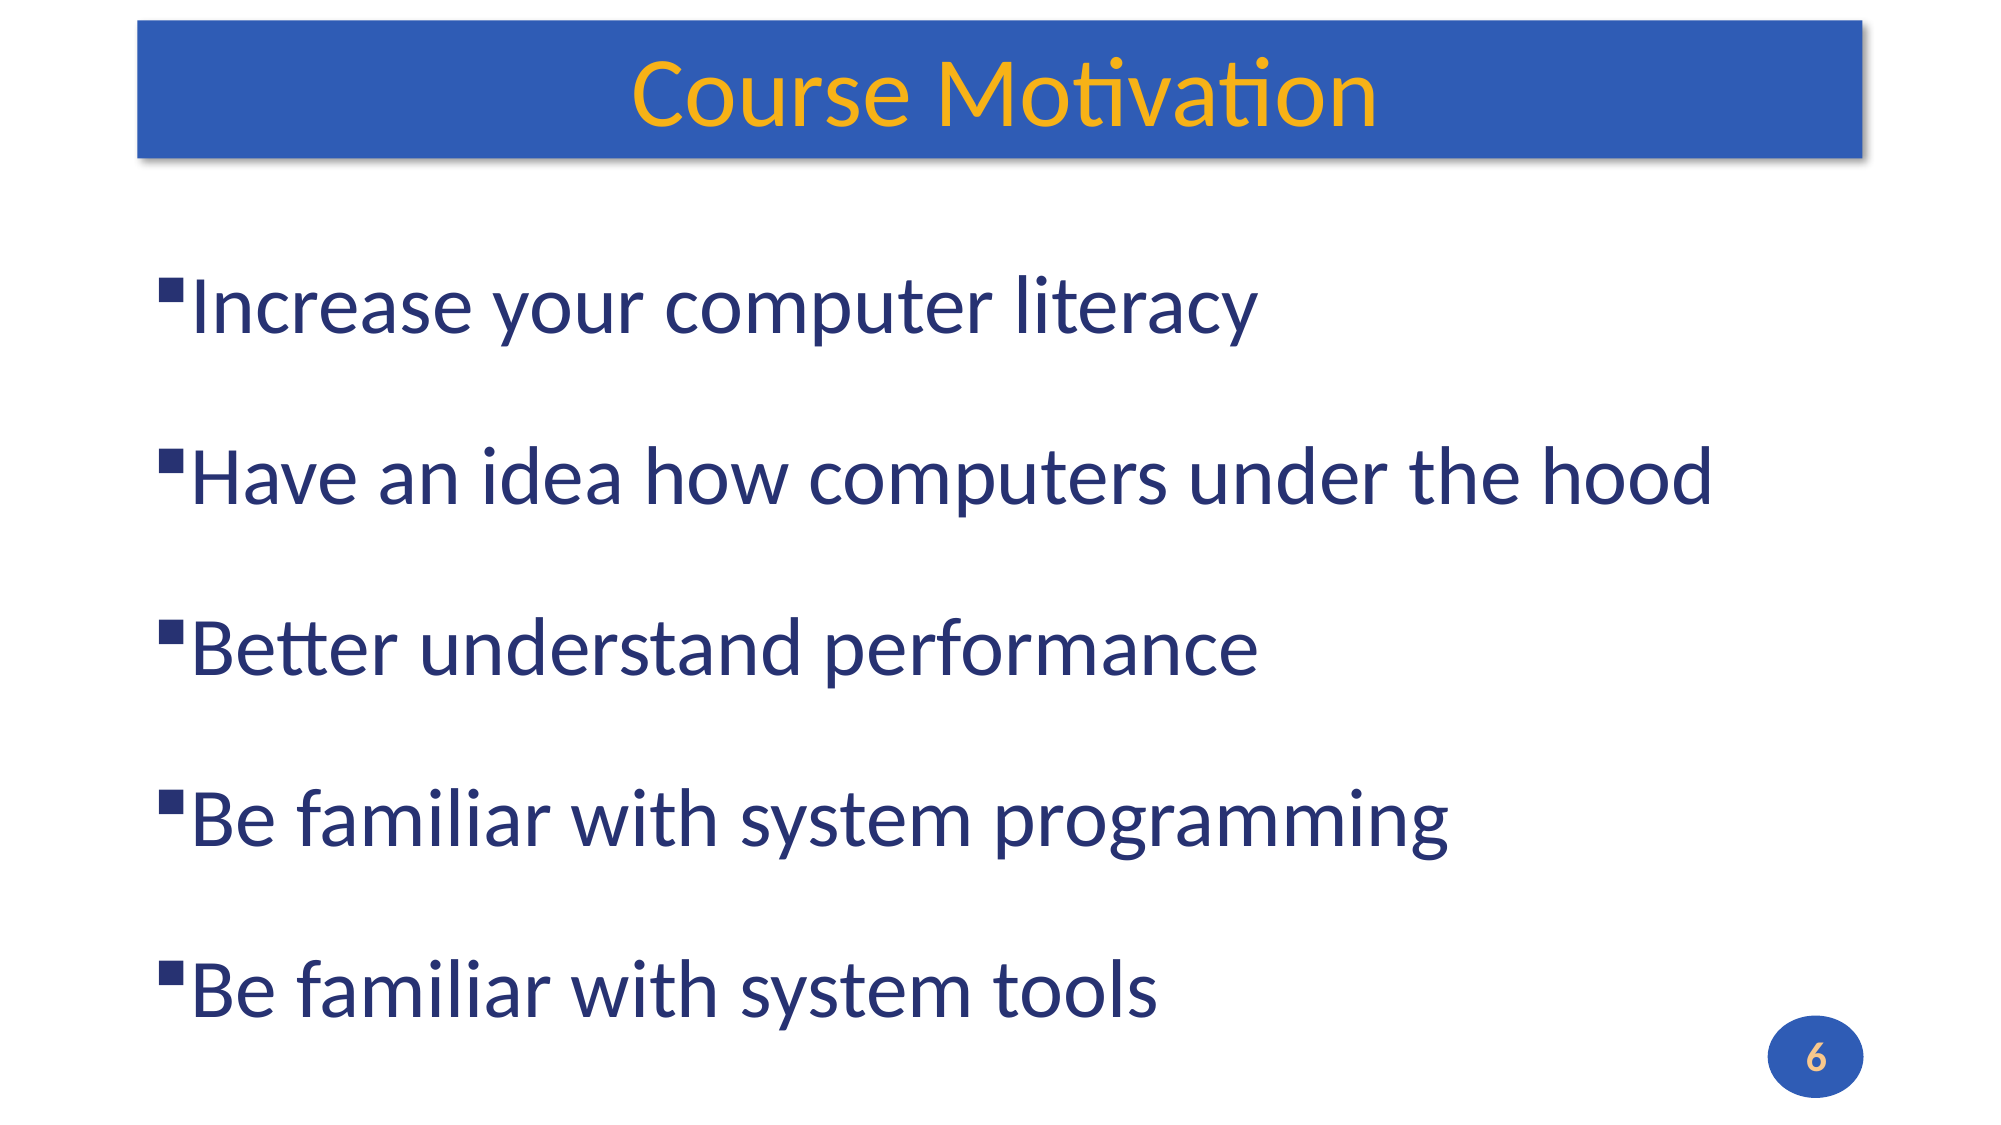

# Course Motivation
Increase your computer literacy
Have an idea how computers under the hood
Better understand performance
Be familiar with system programming
Be familiar with system tools
6